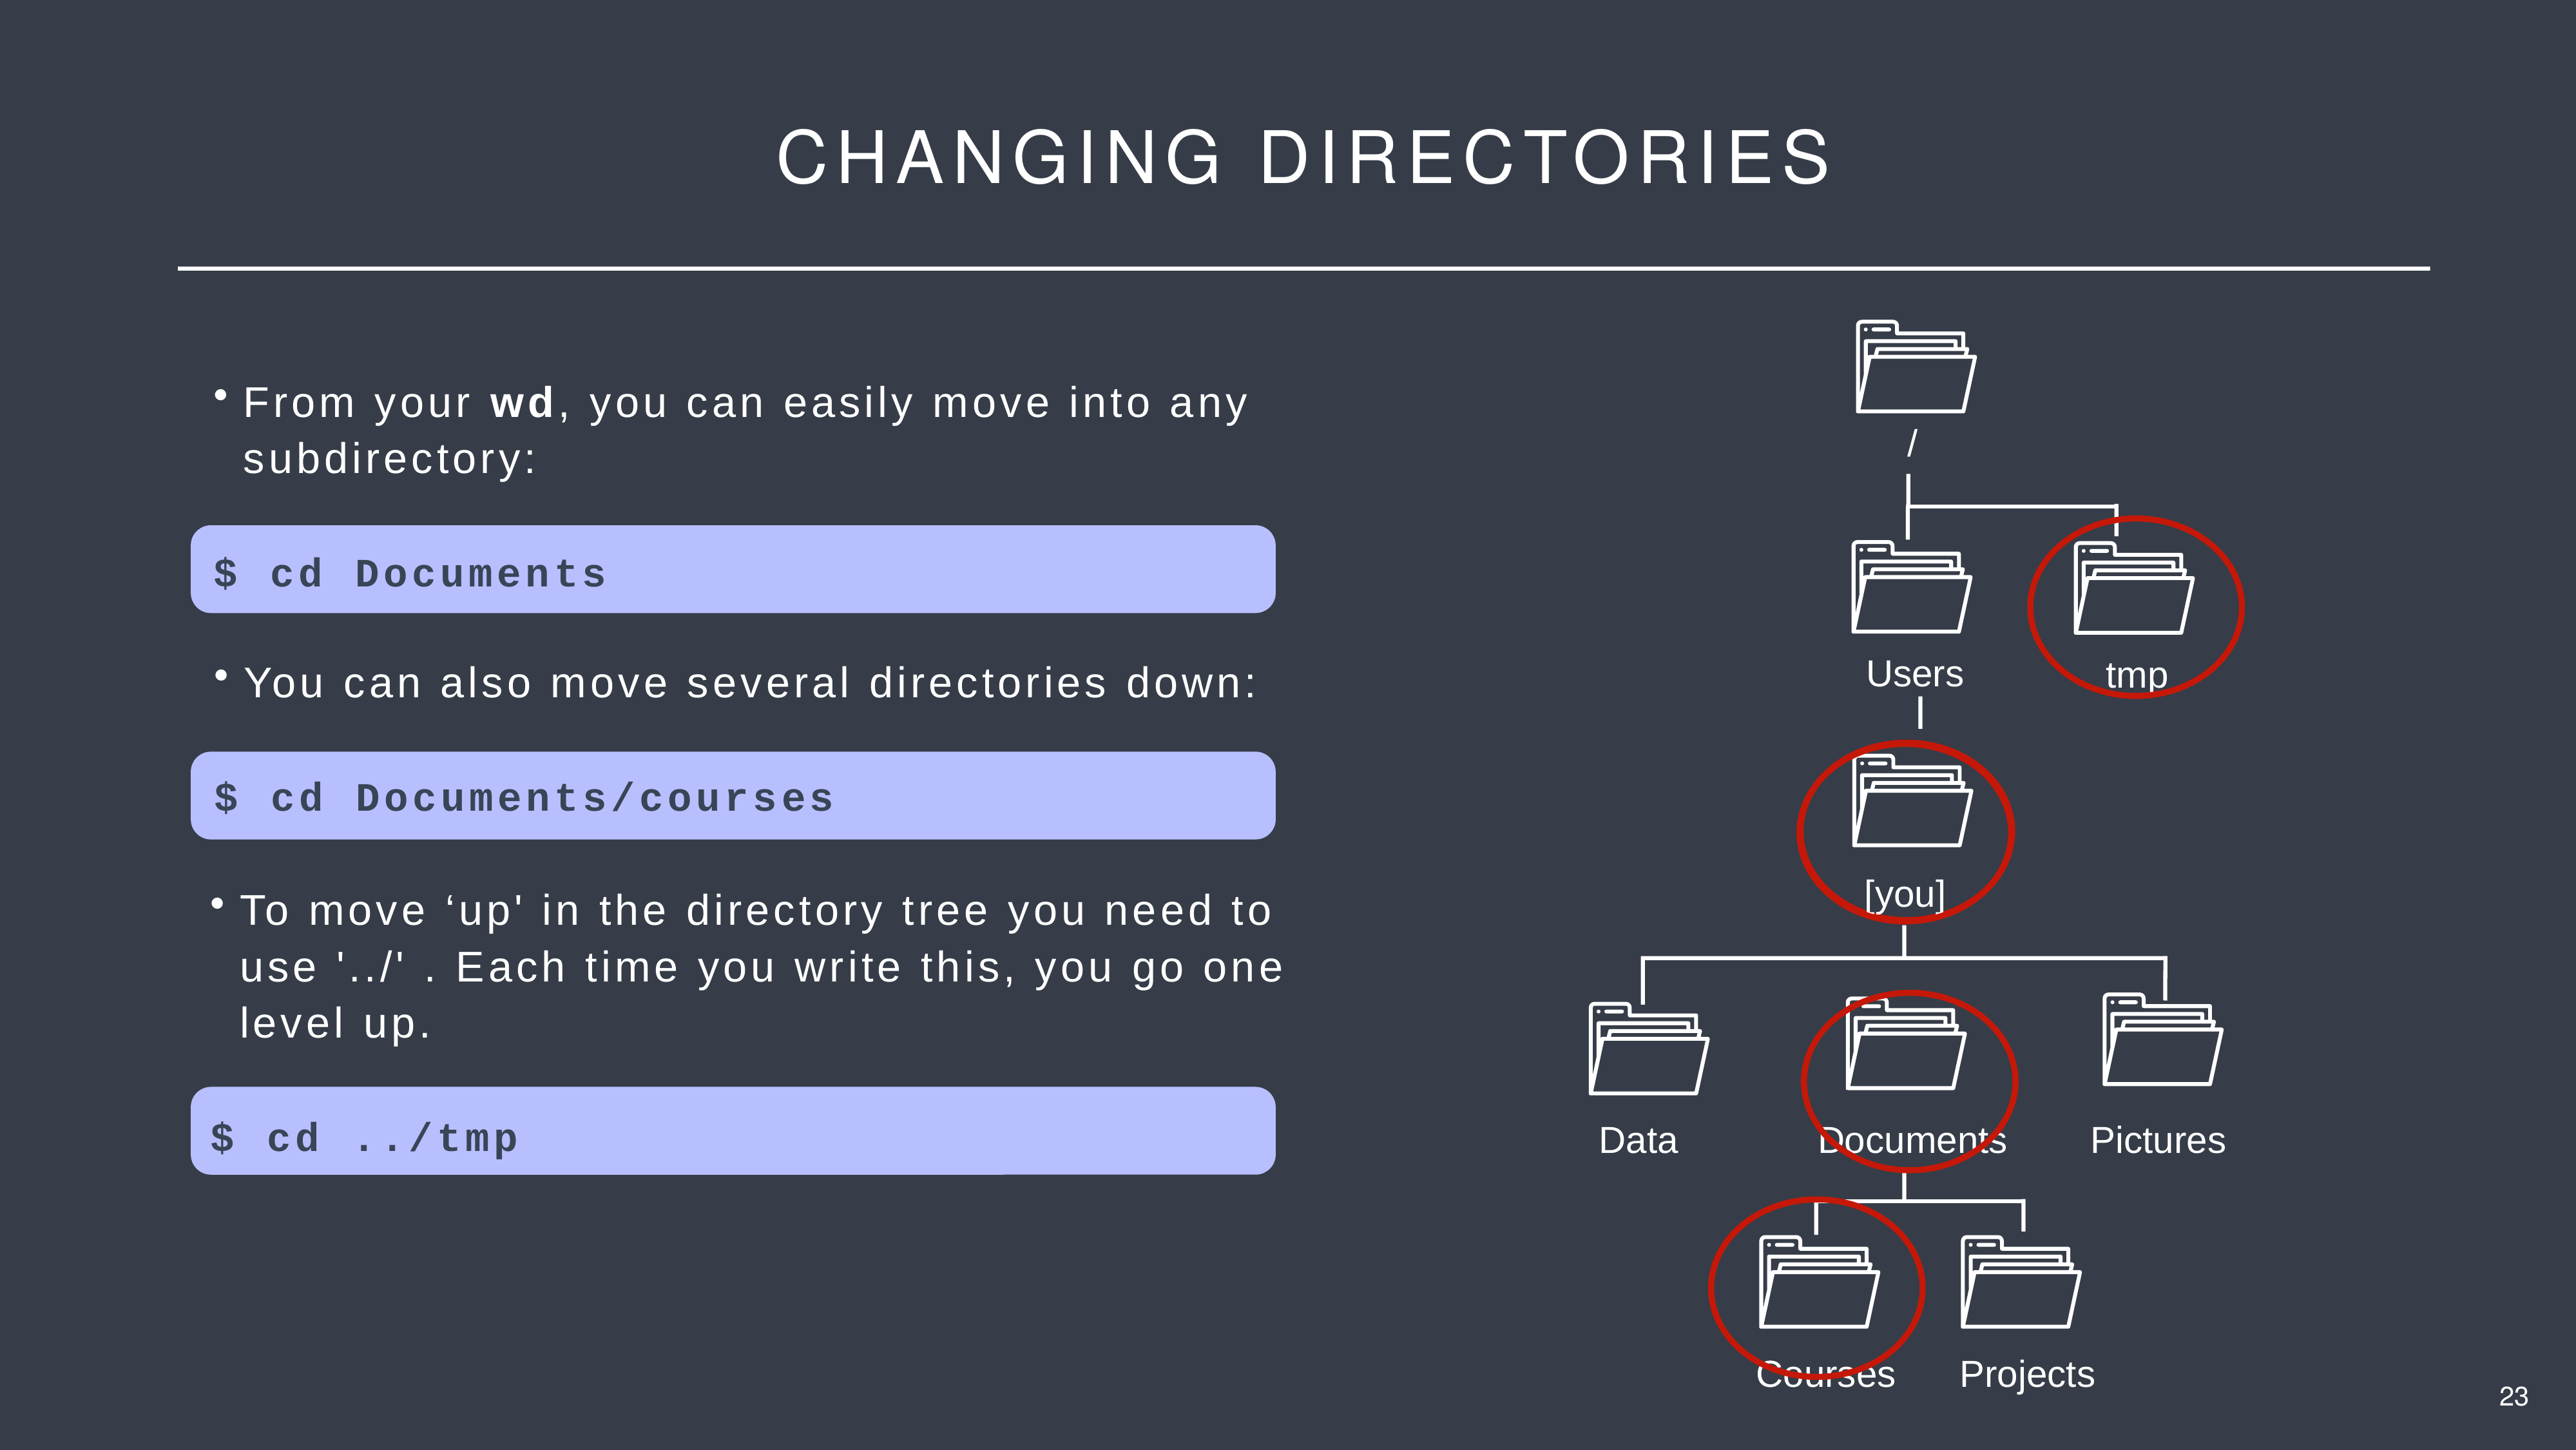

CHANGING DIRECTORIES

From your wd, you can easily move into any subdirectory:

$ cd Documents

/

You can also move several directories down:

$ cd Documents/courses

Users
tmp

To move ‘up' in the directory tree you need to use '../' . Each time you write this, you go one level up.

$ cd ../tmp

[you]

Data
Documents
Pictures

Courses
Projects
23